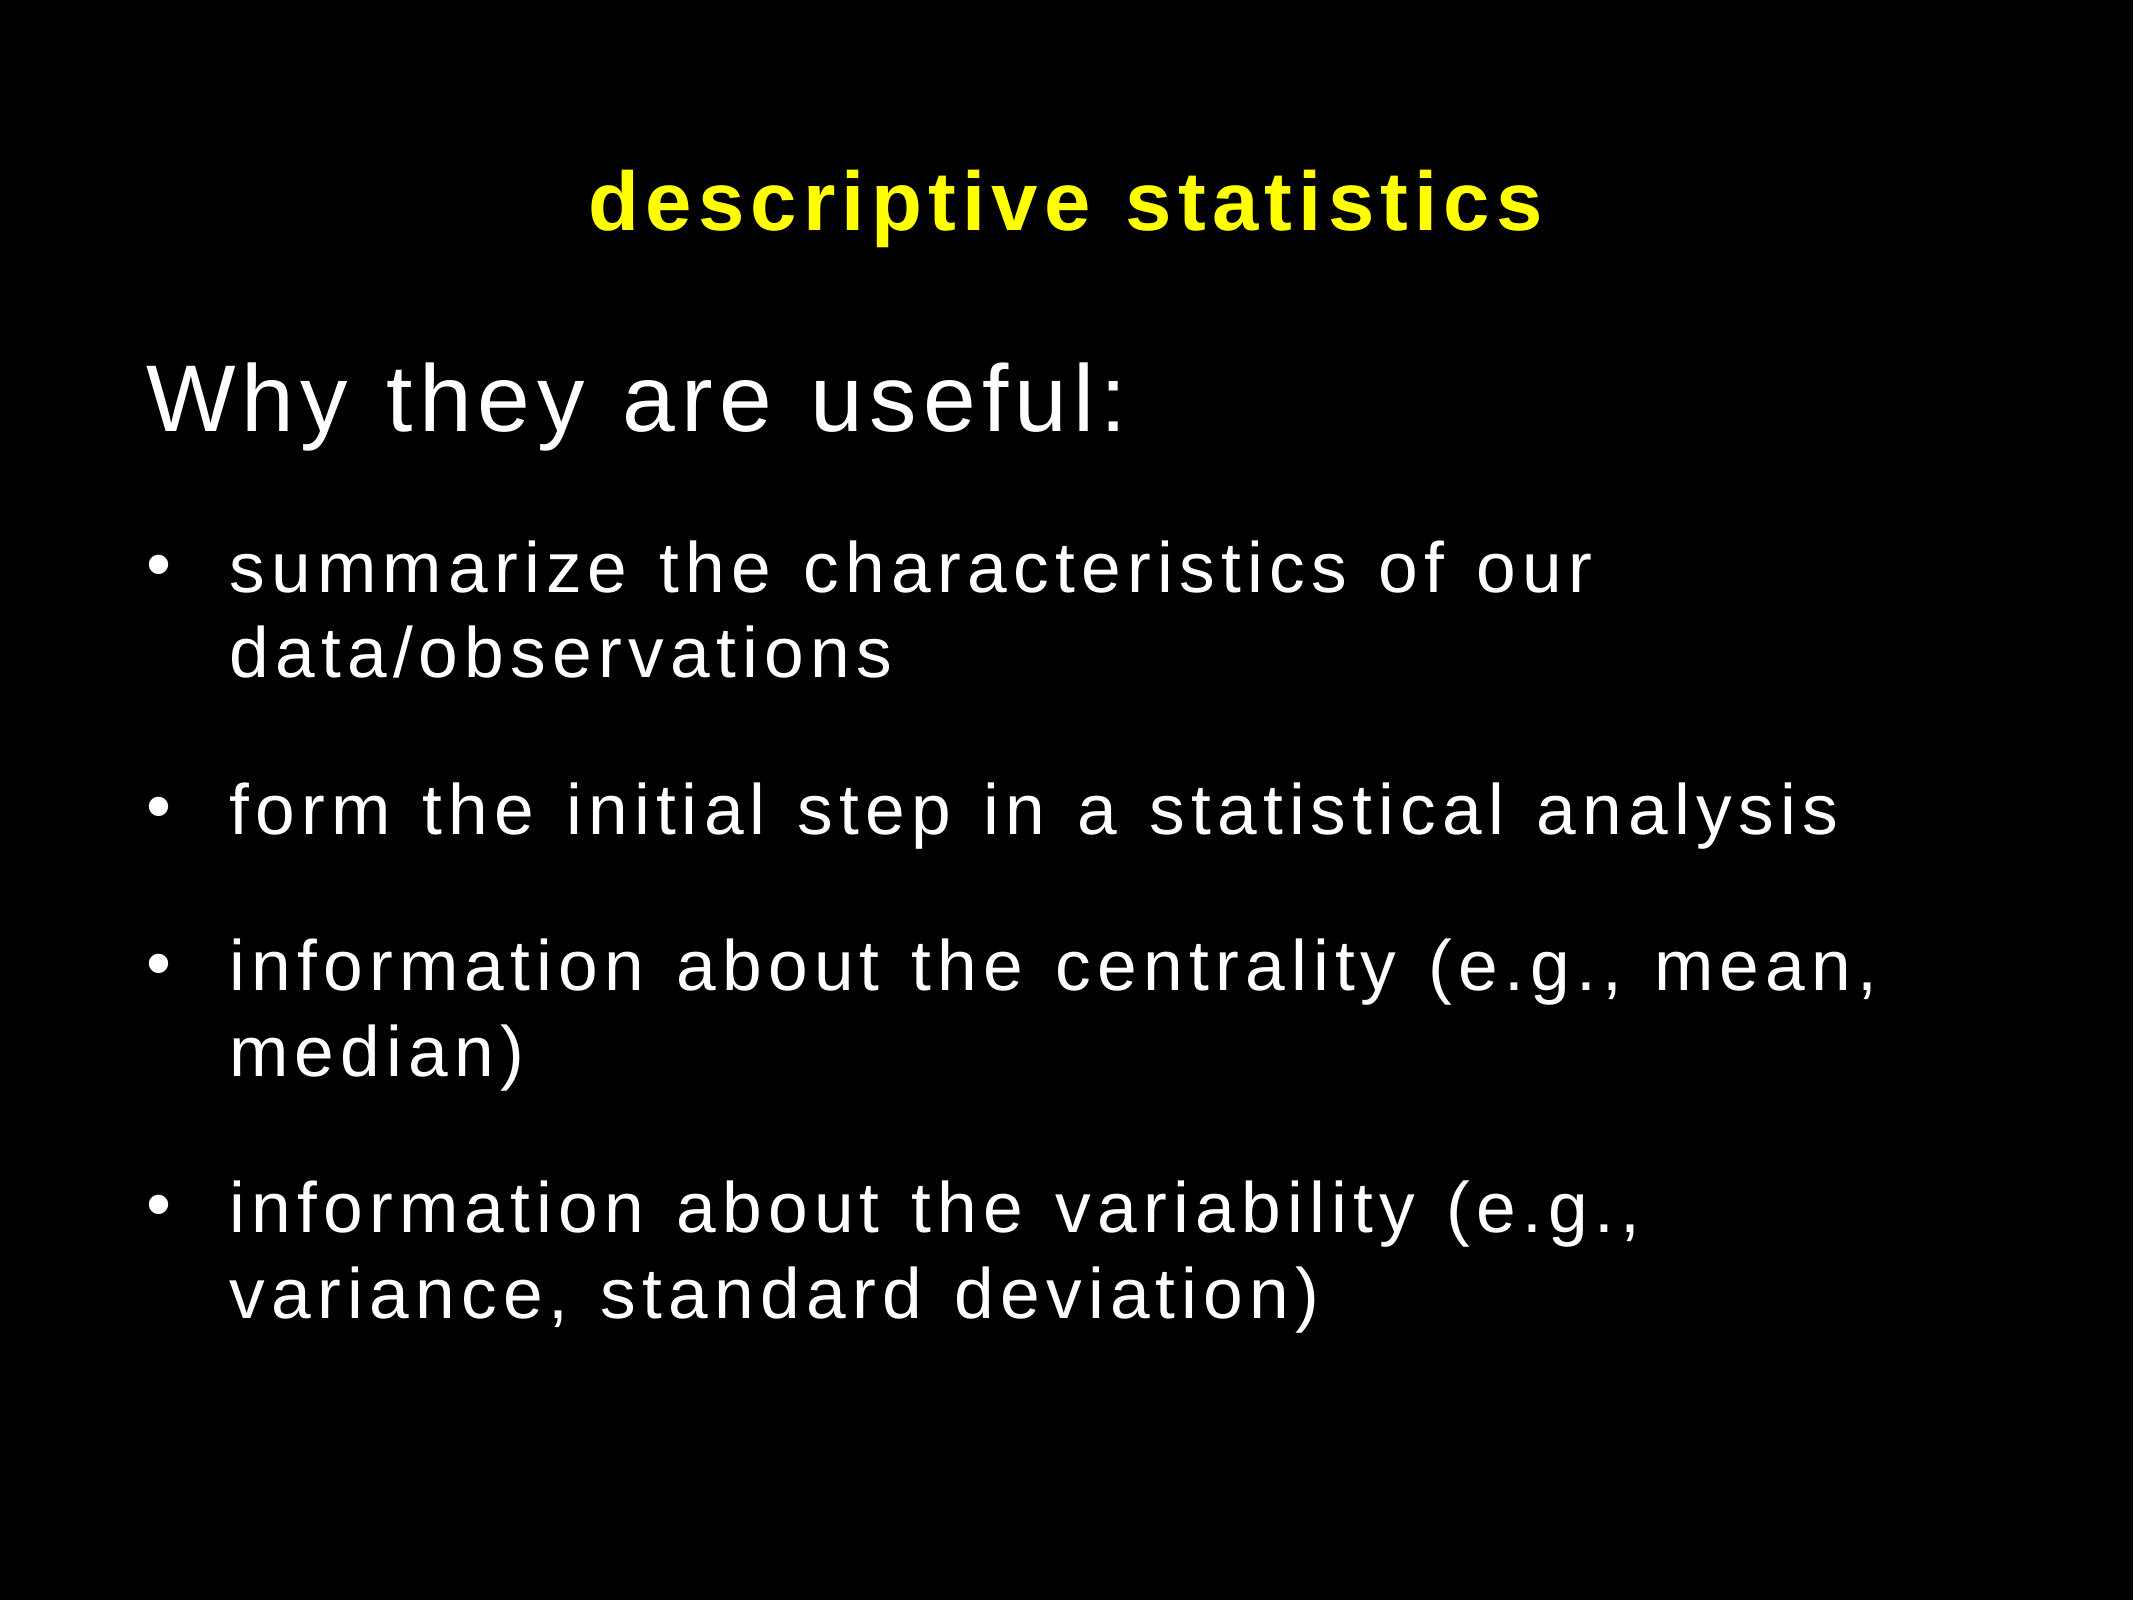

# descriptive statistics
Why they are useful:
summarize the characteristics of our data/observations
form the initial step in a statistical analysis
information about the centrality (e.g., mean, median)
information about the variability (e.g.,  variance, standard deviation)